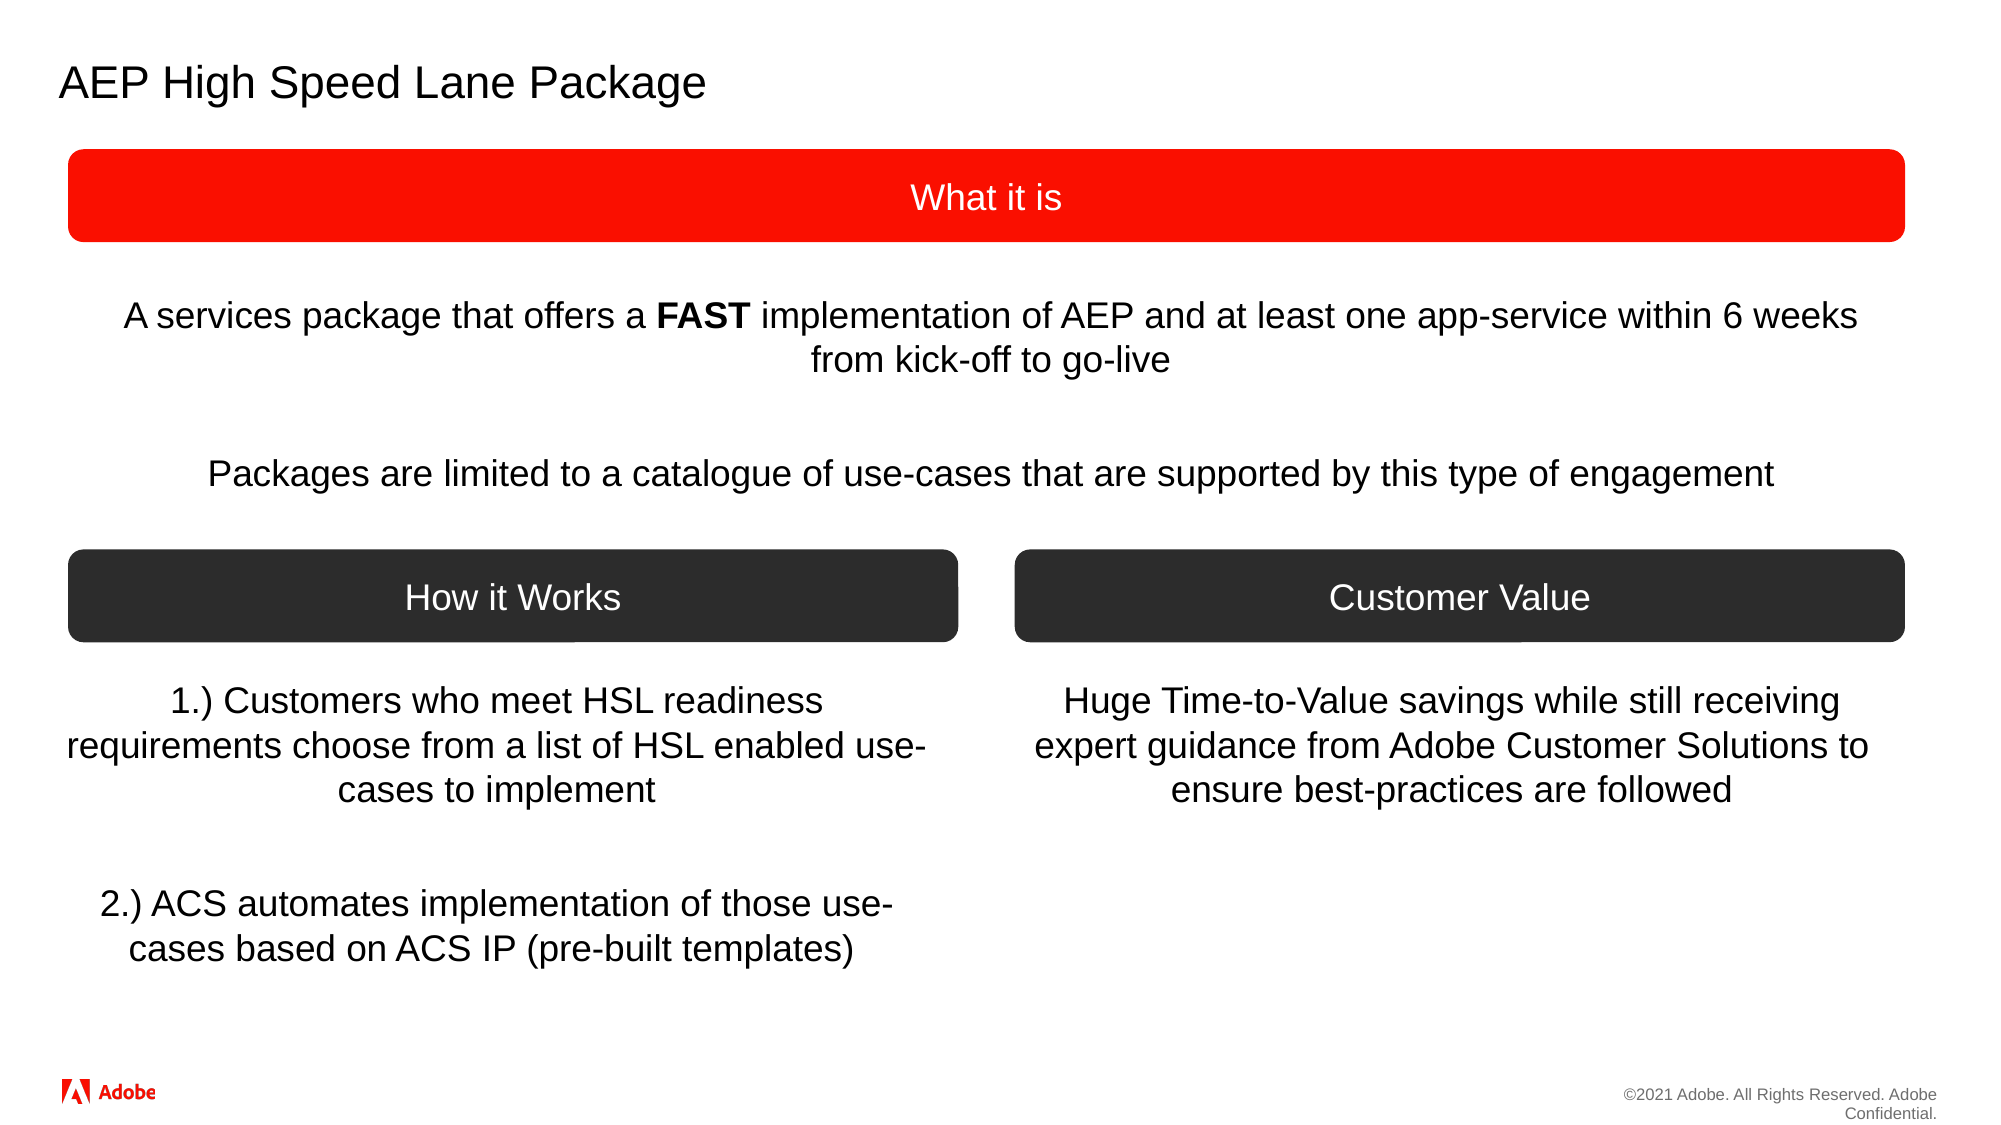

# AEP High Speed Lane Package
What it is
A services package that offers a FAST implementation of AEP and at least one app-service within 6 weeks from kick-off to go-live

Packages are limited to a catalogue of use-cases that are supported by this type of engagement
How it Works
Customer Value
1.) Customers who meet HSL readiness requirements choose from a list of HSL enabled use-cases to implement

2.) ACS automates implementation of those use-cases based on ACS IP (pre-built templates)
Huge Time-to-Value savings while still receiving expert guidance from Adobe Customer Solutions to ensure best-practices are followed